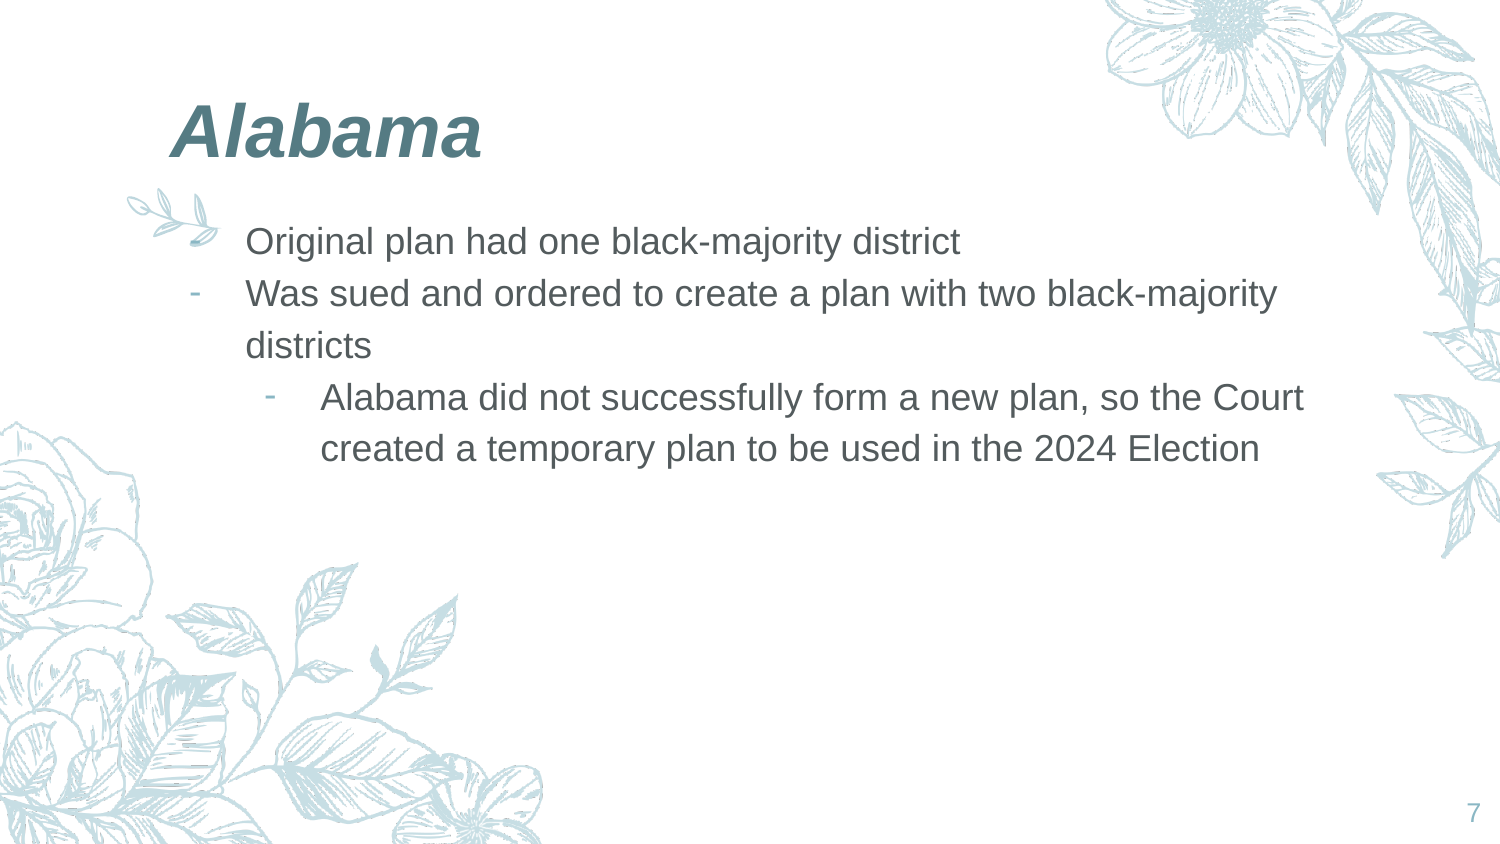

# Alabama
Original plan had one black-majority district
Was sued and ordered to create a plan with two black-majority districts
Alabama did not successfully form a new plan, so the Court created a temporary plan to be used in the 2024 Election

7